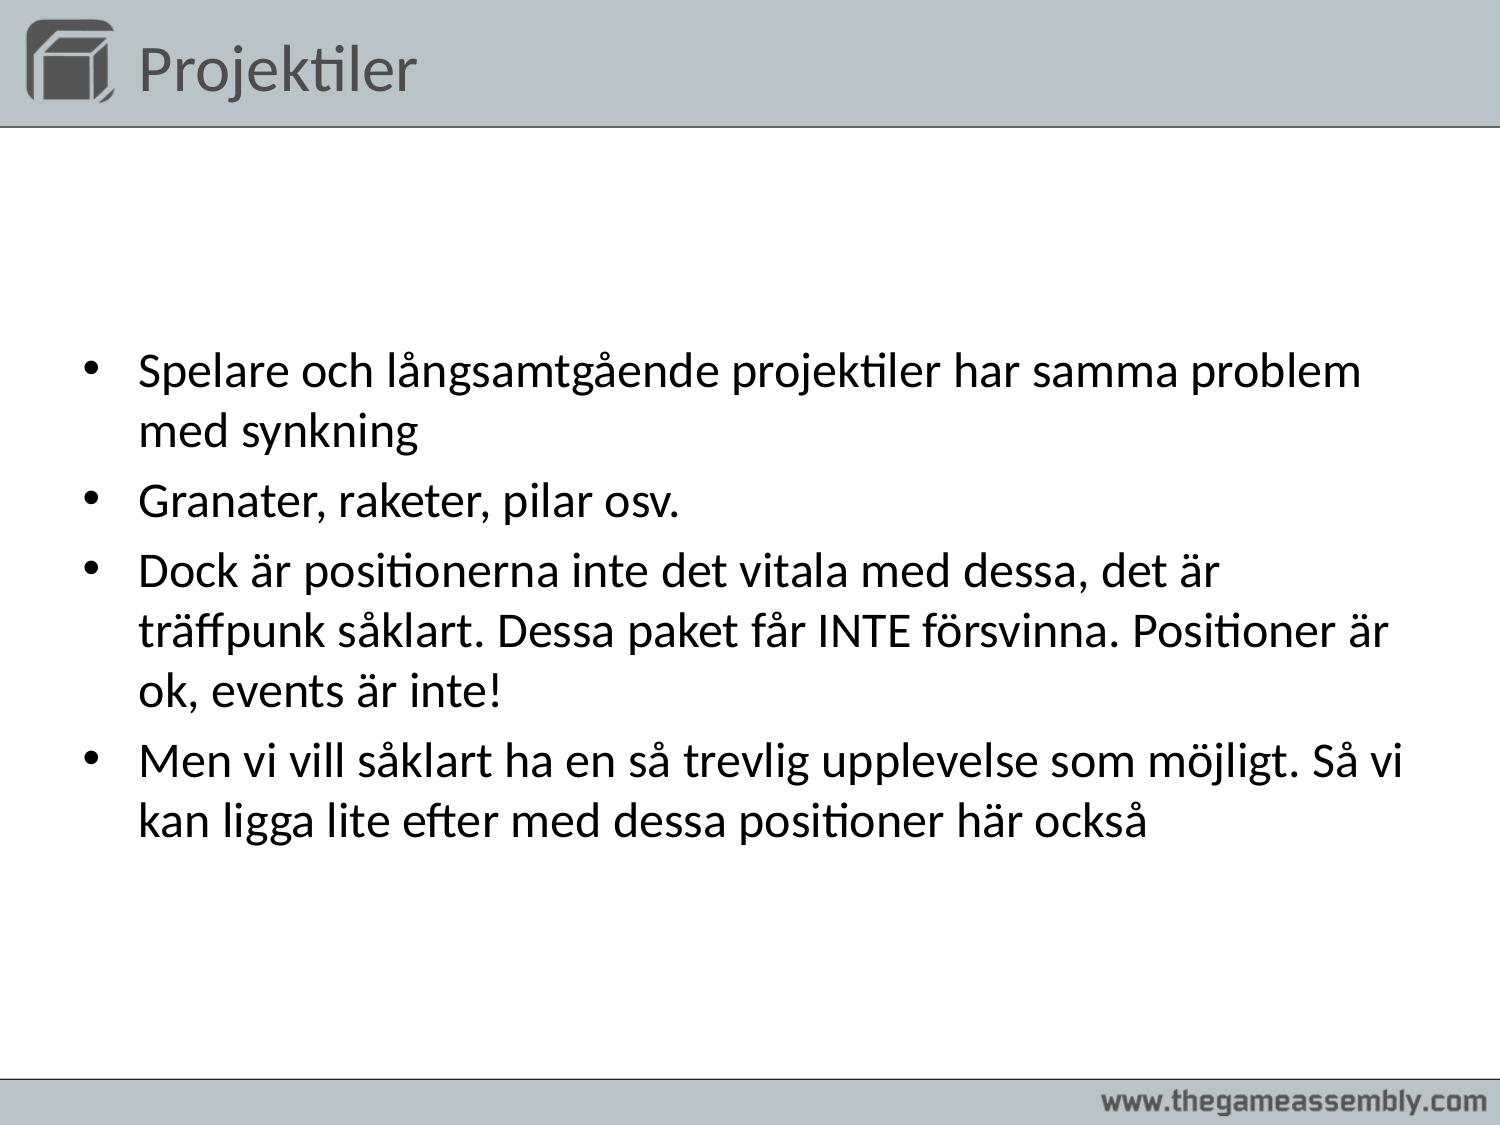

Projektiler
Spelare och långsamtgående projektiler har samma problem med synkning
Granater, raketer, pilar osv.
Dock är positionerna inte det vitala med dessa, det är träffpunk såklart. Dessa paket får INTE försvinna. Positioner är ok, events är inte!
Men vi vill såklart ha en så trevlig upplevelse som möjligt. Så vi kan ligga lite efter med dessa positioner här också